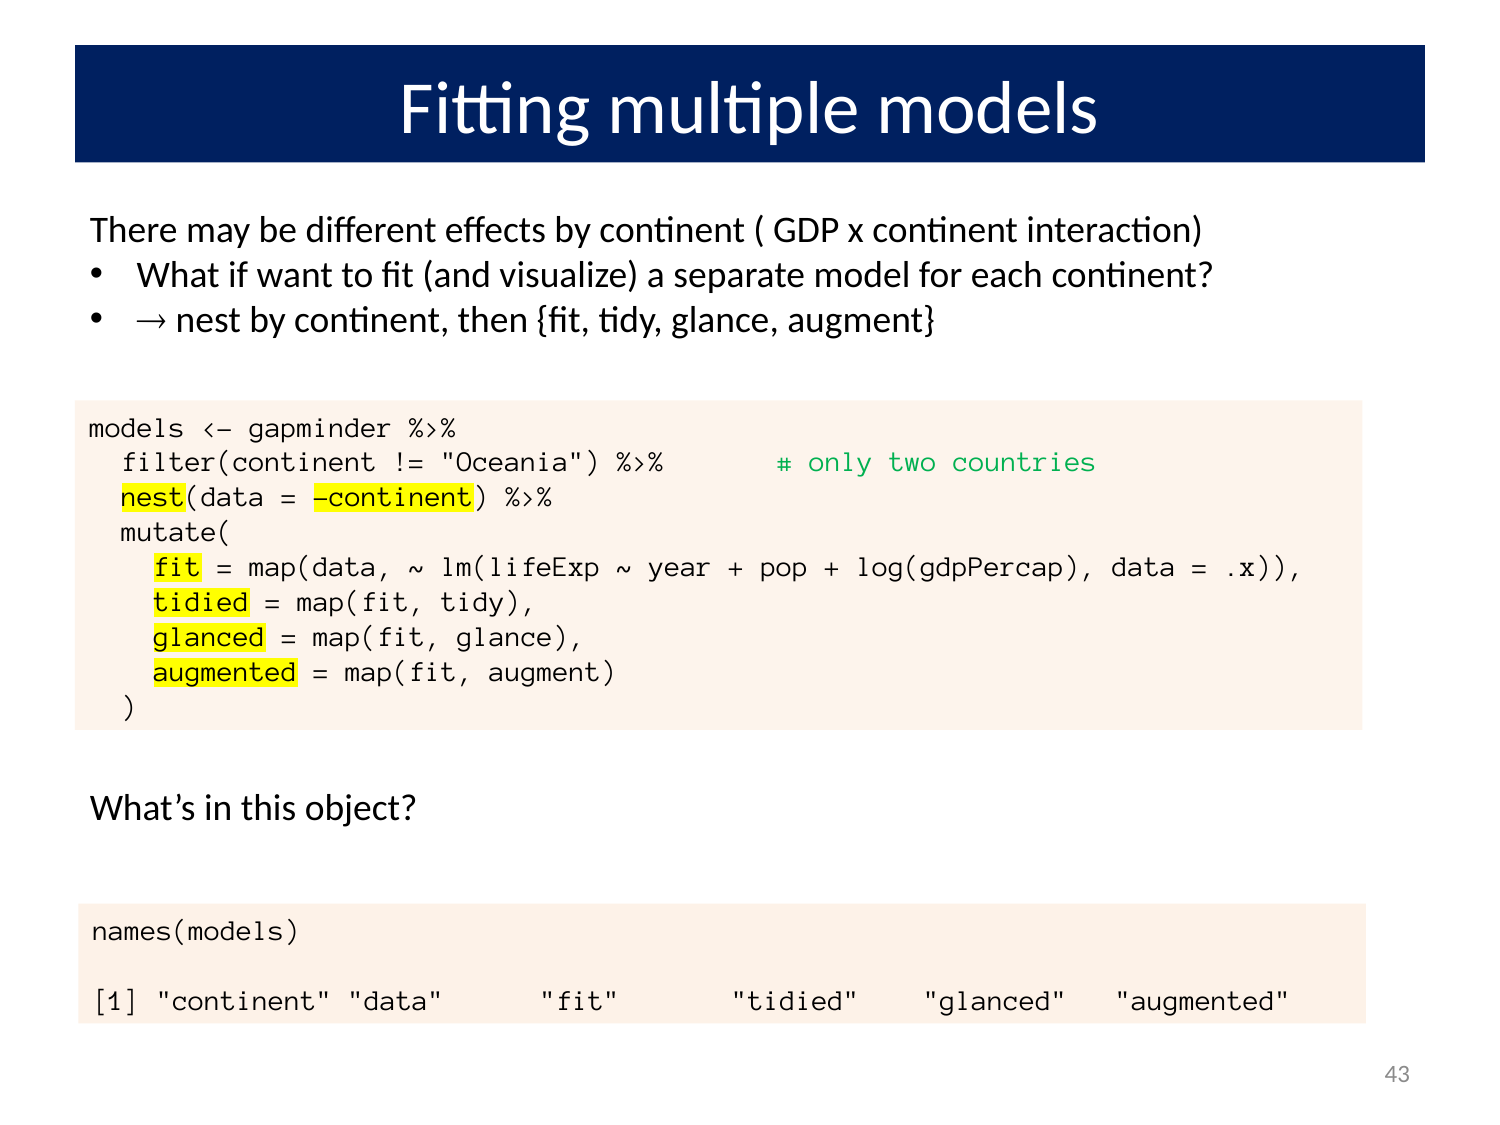

# Fitting multiple models
There may be different effects by continent ( GDP x continent interaction)
What if want to fit (and visualize) a separate model for each continent?
→ nest by continent, then {fit, tidy, glance, augment}
models <- gapminder %>%
  filter(continent != "Oceania") %>%       # only two countries
  nest(data = -continent) %>%
  mutate(
    fit = map(data, ~ lm(lifeExp ~ year + pop + log(gdpPercap), data = .x)),
    tidied = map(fit, tidy),
    glanced = map(fit, glance),
    augmented = map(fit, augment)
  )
What’s in this object?
names(models)

[1] "continent" "data"      "fit"       "tidied"    "glanced"   "augmented"
43